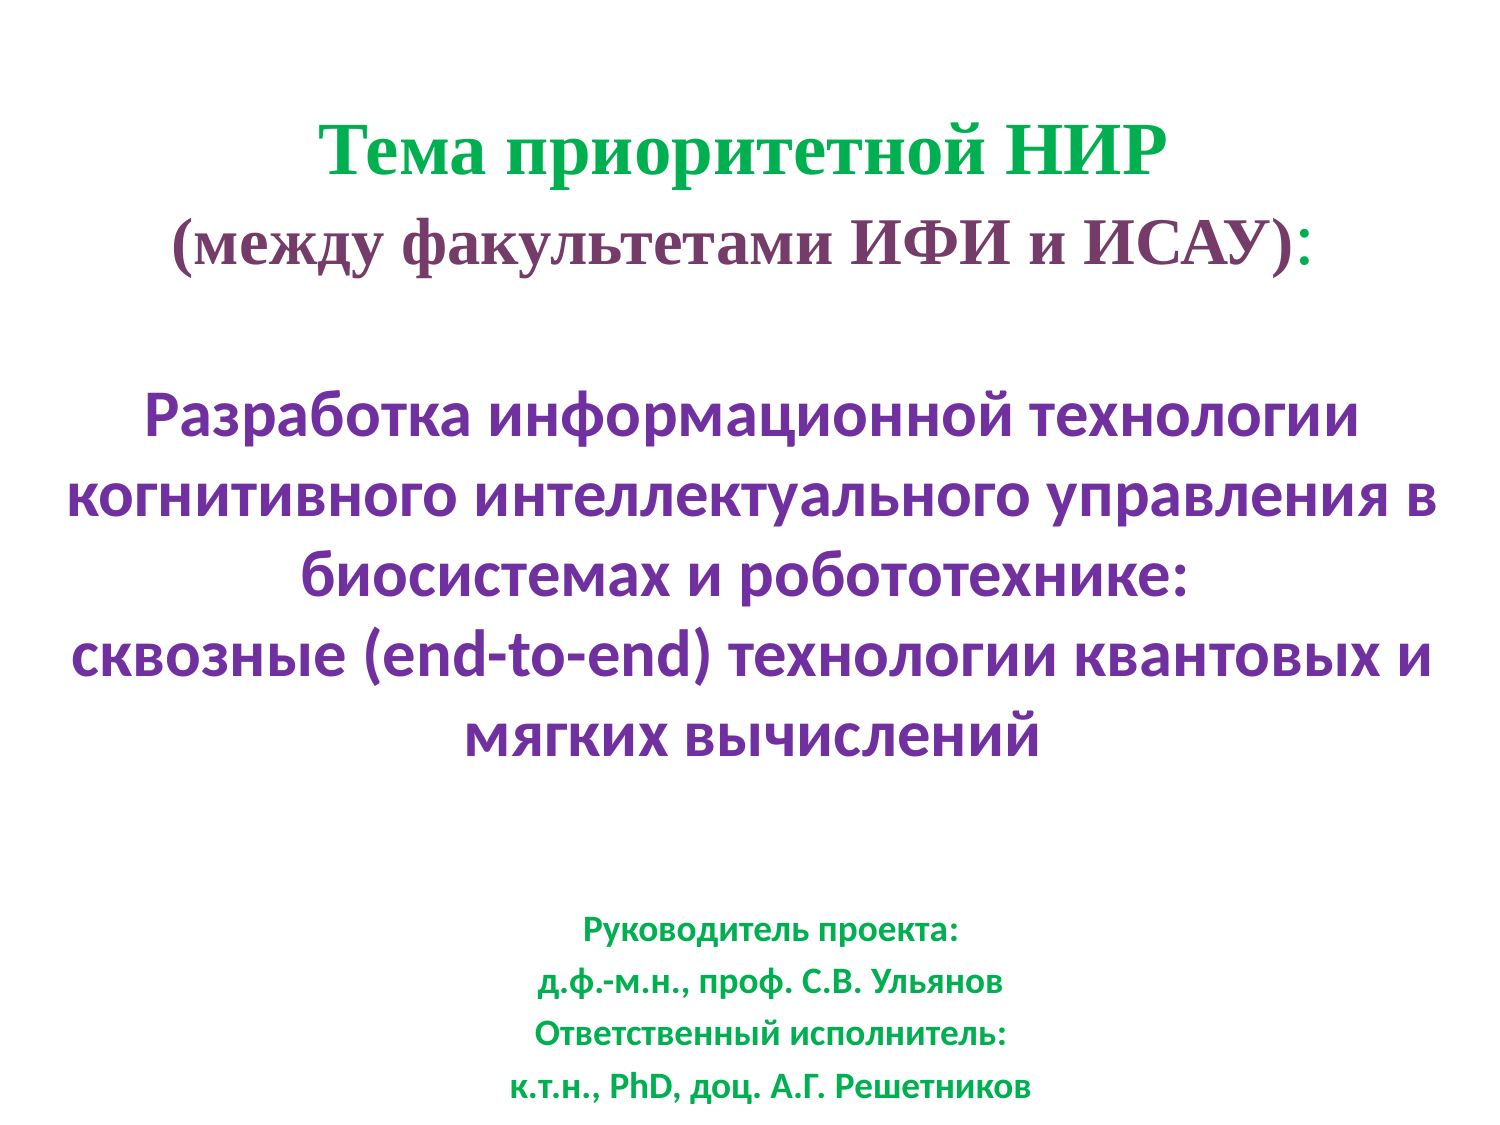

# Тема приоритетной НИР (между факультетами ИФИ и ИСАУ): Разработка информационной технологии когнитивного интеллектуального управления в биосистемах и робототехнике: сквозные (end-to-end) технологии квантовых и мягких вычислений
Руководитель проекта:
д.ф.-м.н., проф. С.В. Ульянов
Ответственный исполнитель:
к.т.н., PhD, доц. А.Г. Решетников